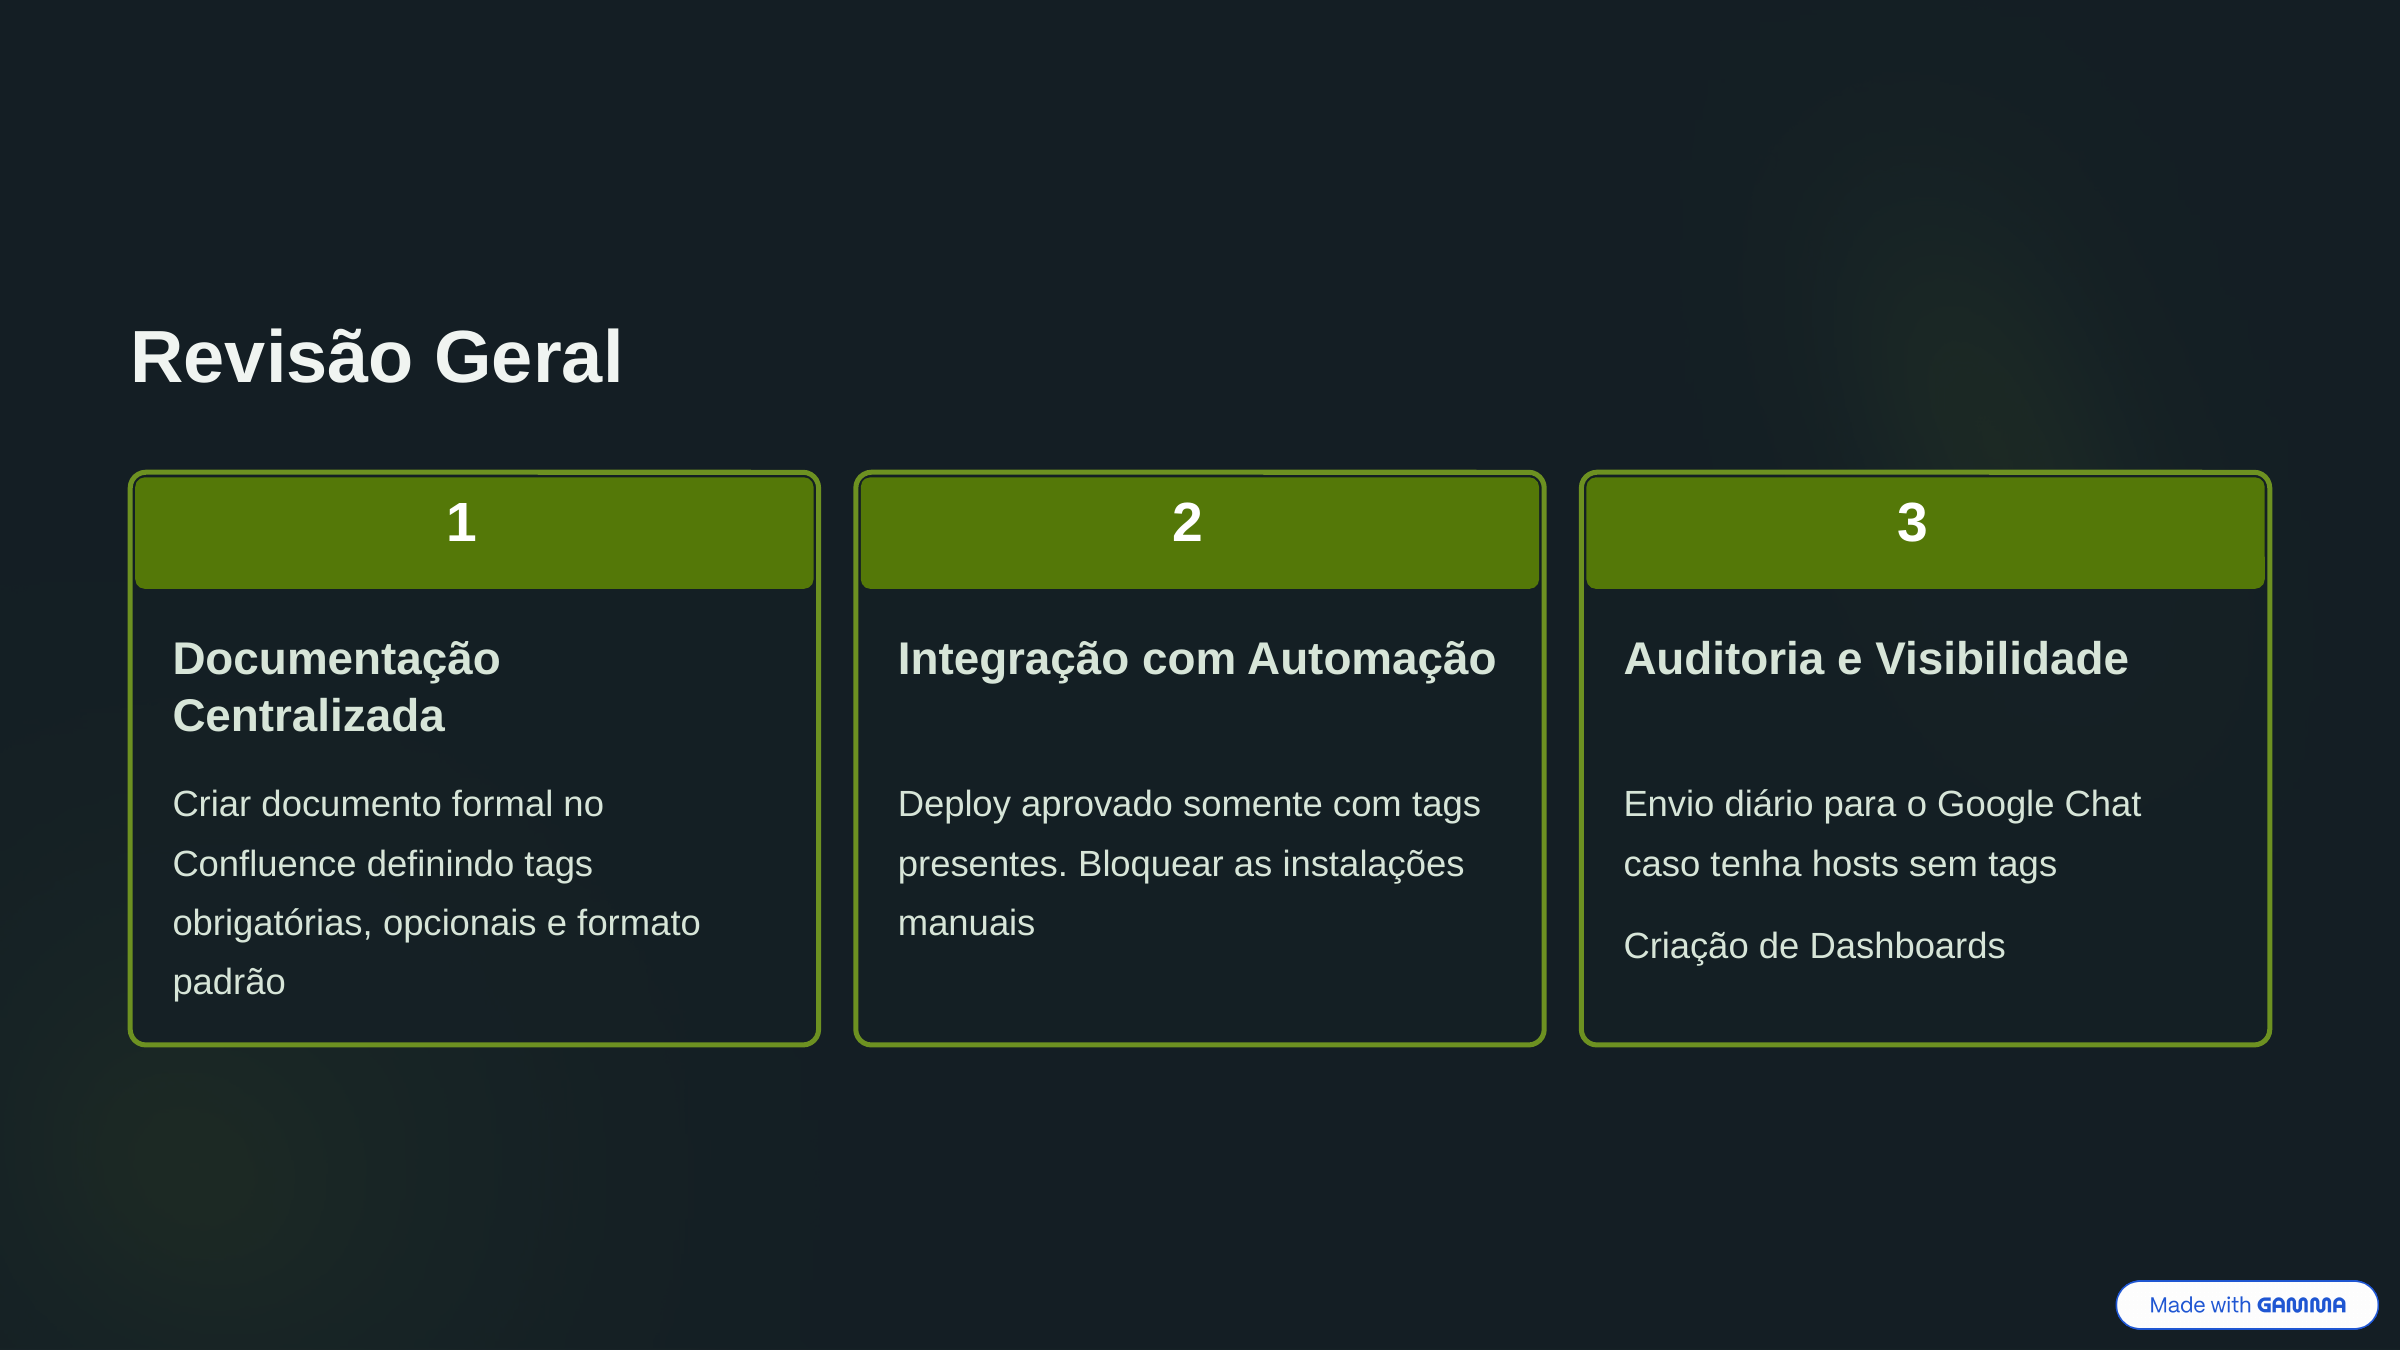

Revisão Geral

1
2
3
Documentação Centralizada
Integração com Automação
Auditoria e Visibilidade
Criar documento formal no Confluence definindo tags obrigatórias, opcionais e formato padrão
Deploy aprovado somente com tags presentes. Bloquear as instalações manuais
Envio diário para o Google Chat caso tenha hosts sem tags
Criação de Dashboards